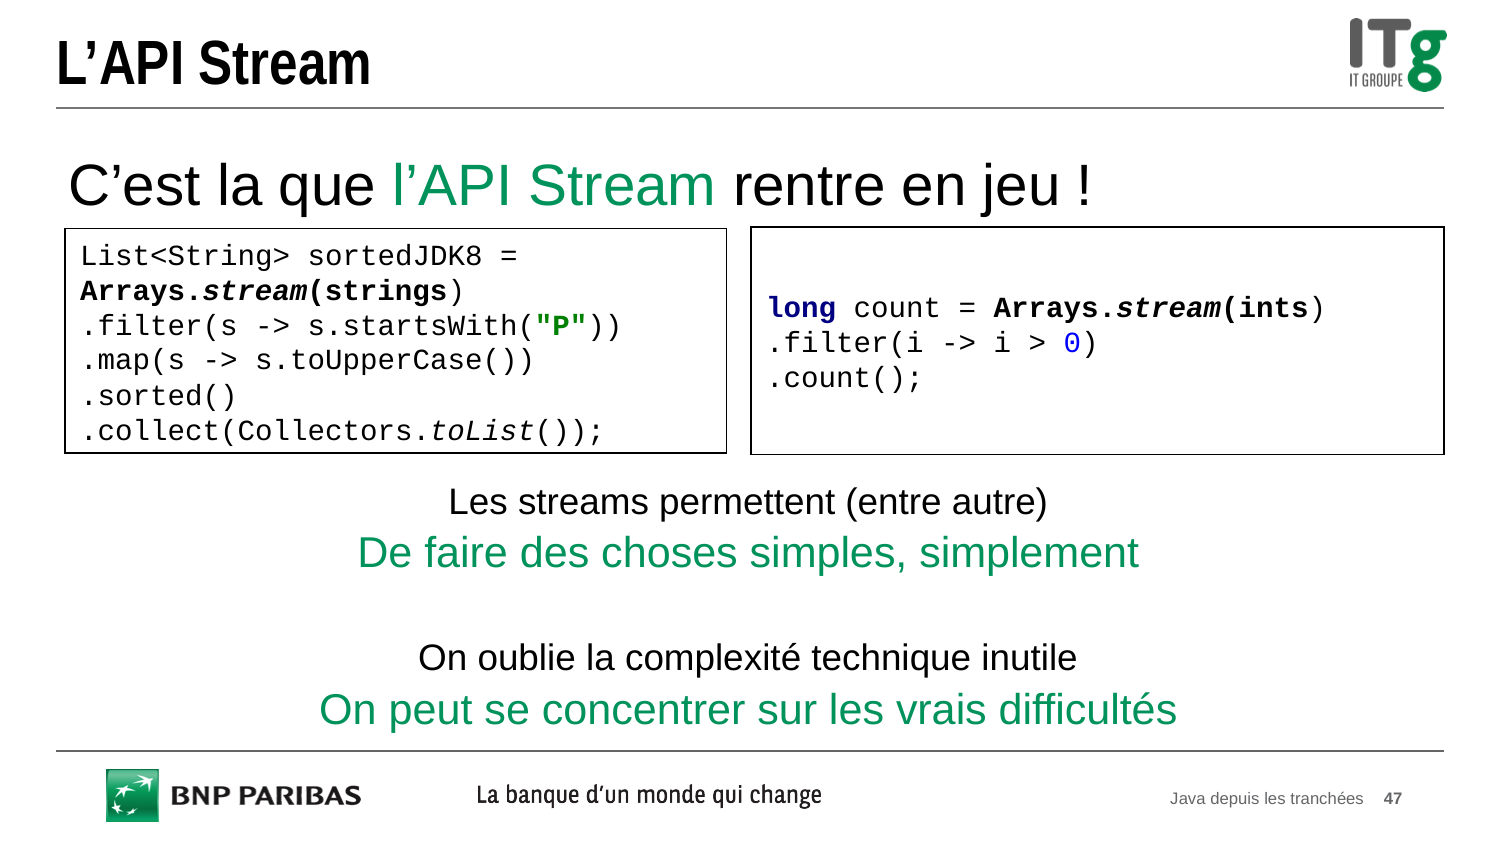

# L’API Stream
C’est la que l’API Stream rentre en jeu !
List<String> sortedJDK8 = Arrays.stream(strings)
.filter(s -> s.startsWith("P"))
.map(s -> s.toUpperCase())
.sorted()
.collect(Collectors.toList());
long count = Arrays.stream(ints)
.filter(i -> i > 0)
.count();
Les streams permettent (entre autre)
De faire des choses simples, simplement

On oublie la complexité technique inutile
On peut se concentrer sur les vrais difficultés
Java depuis les tranchées
47